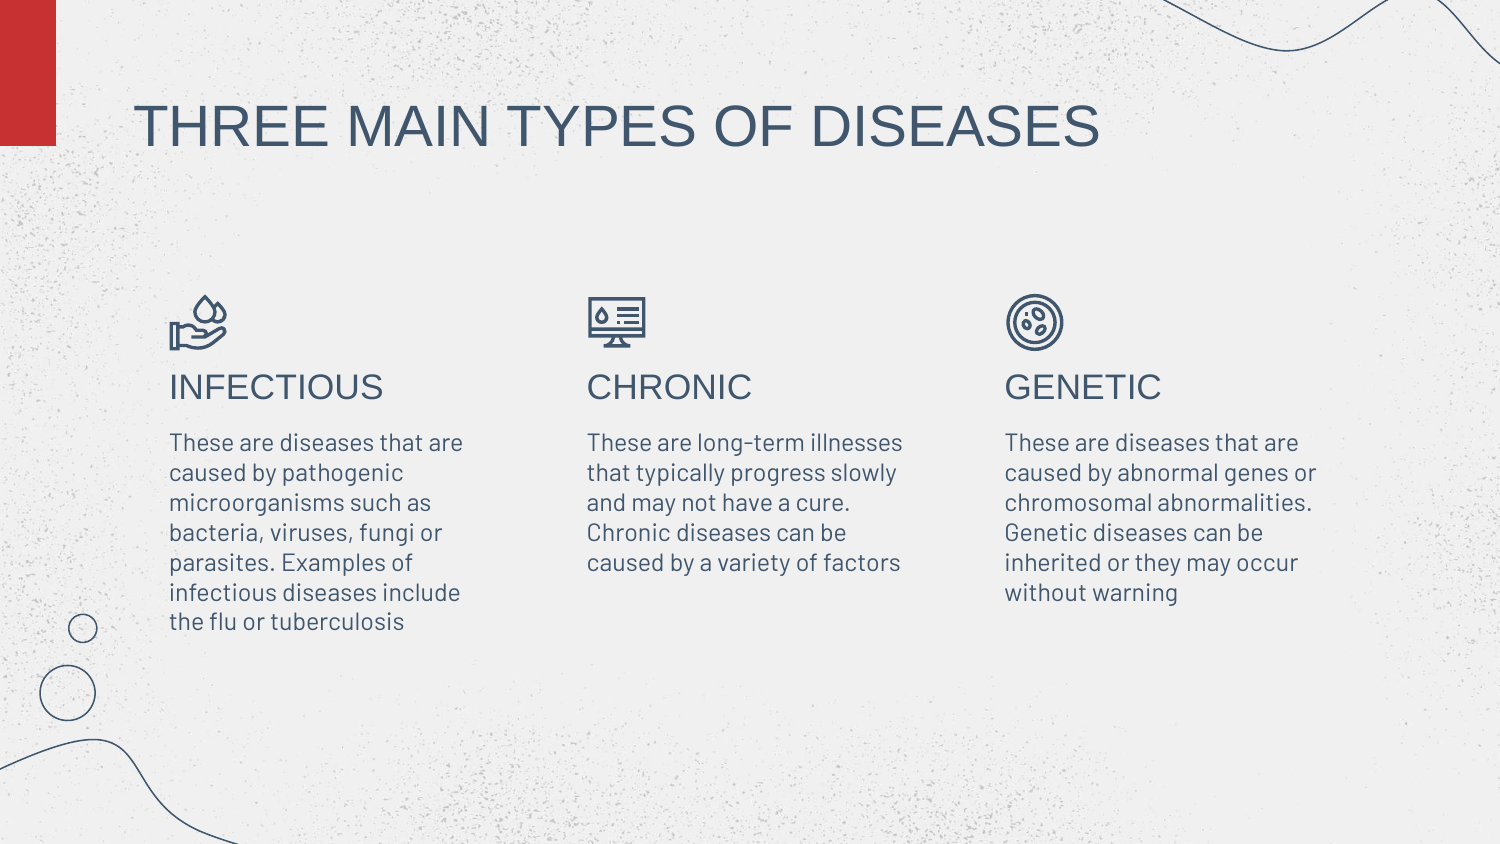

# THREE MAIN TYPES OF DISEASES

INFECTIOUS
CHRONIC
GENETIC
These are diseases that are caused by pathogenic microorganisms such as bacteria, viruses, fungi or parasites. Examples of infectious diseases include the flu or tuberculosis
These are long-term illnesses that typically progress slowly and may not have a cure. Chronic diseases can be caused by a variety of factors
These are diseases that are caused by abnormal genes or chromosomal abnormalities. Genetic diseases can be inherited or they may occur without warning